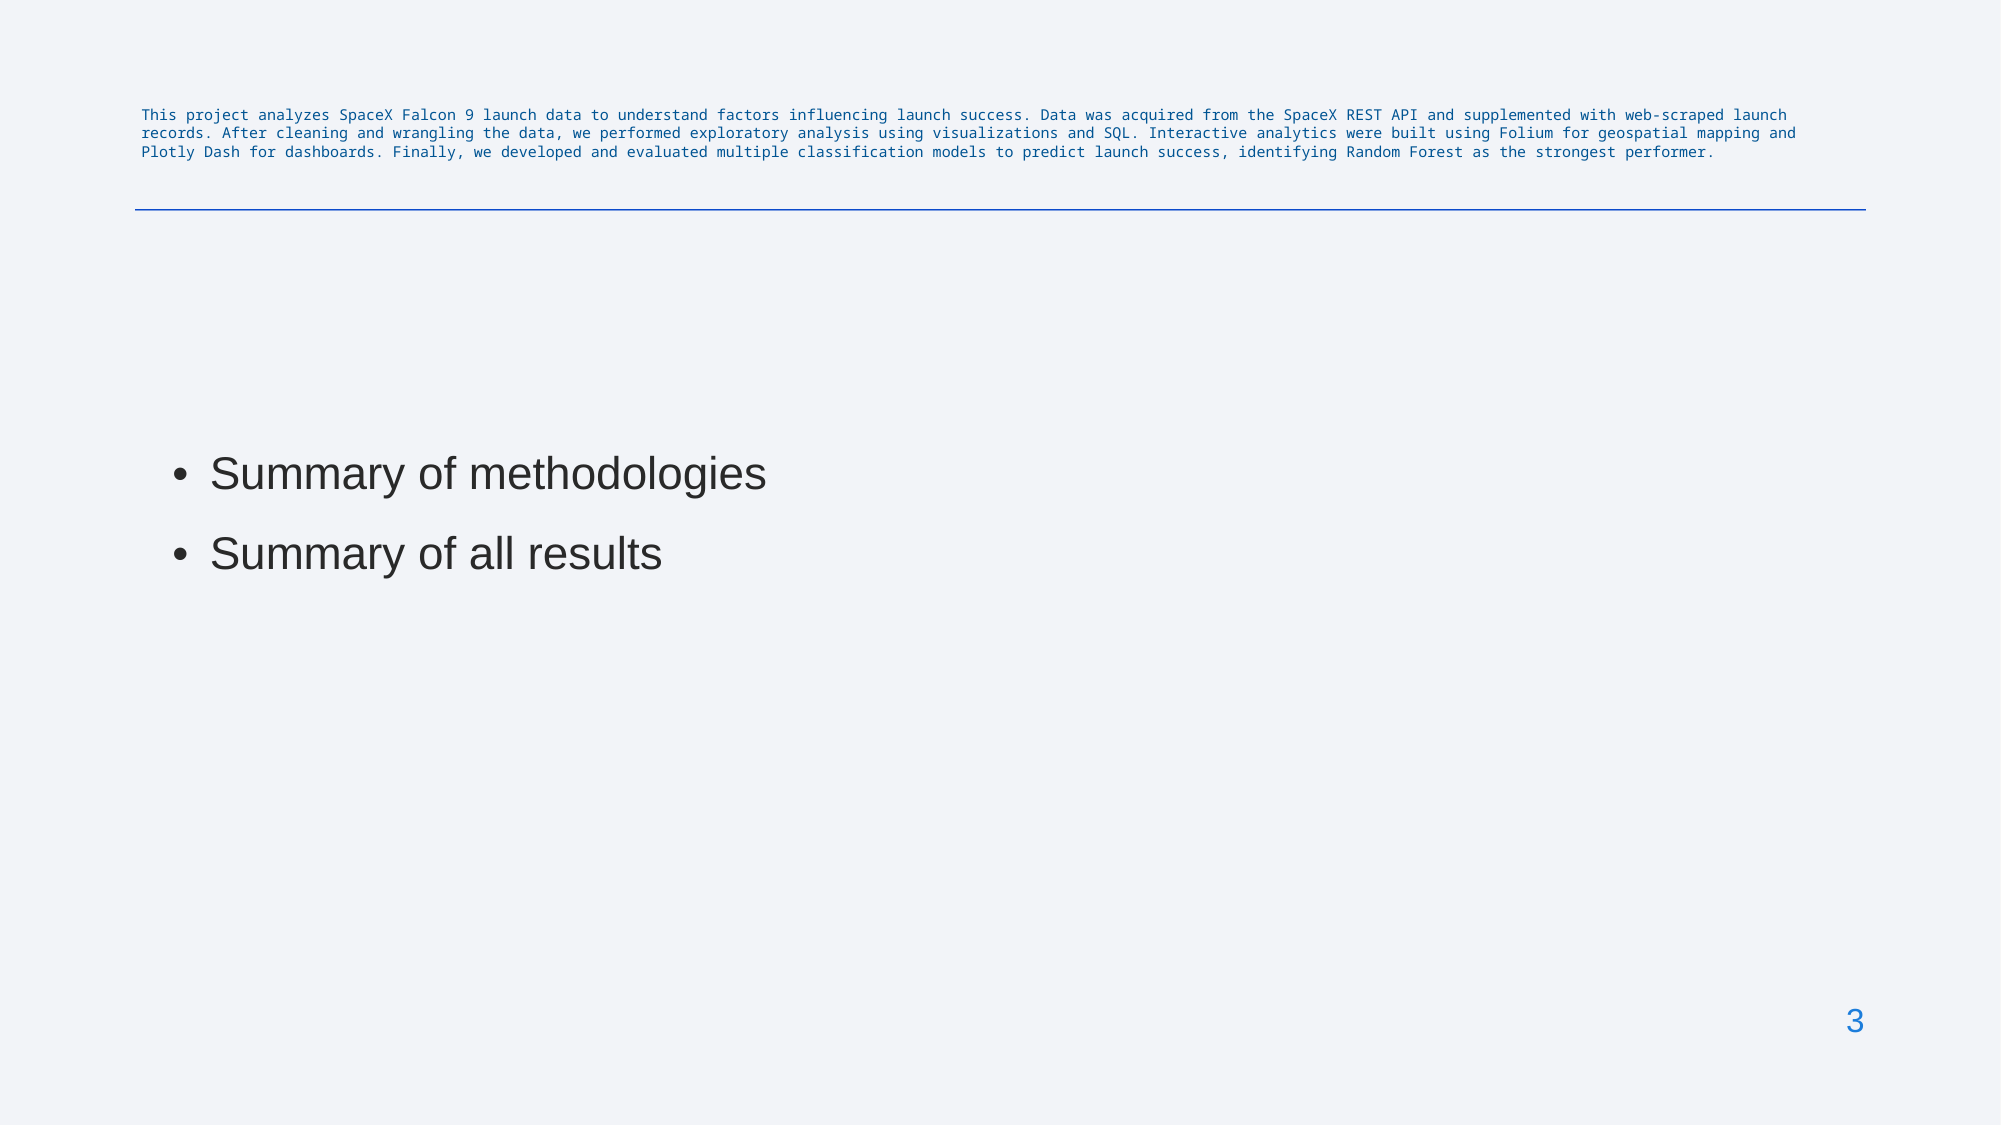

This project analyzes SpaceX Falcon 9 launch data to understand factors influencing launch success. Data was acquired from the SpaceX REST API and supplemented with web‑scraped launch records. After cleaning and wrangling the data, we performed exploratory analysis using visualizations and SQL. Interactive analytics were built using Folium for geospatial mapping and Plotly Dash for dashboards. Finally, we developed and evaluated multiple classification models to predict launch success, identifying Random Forest as the strongest performer.
Summary of methodologies
Summary of all results
3